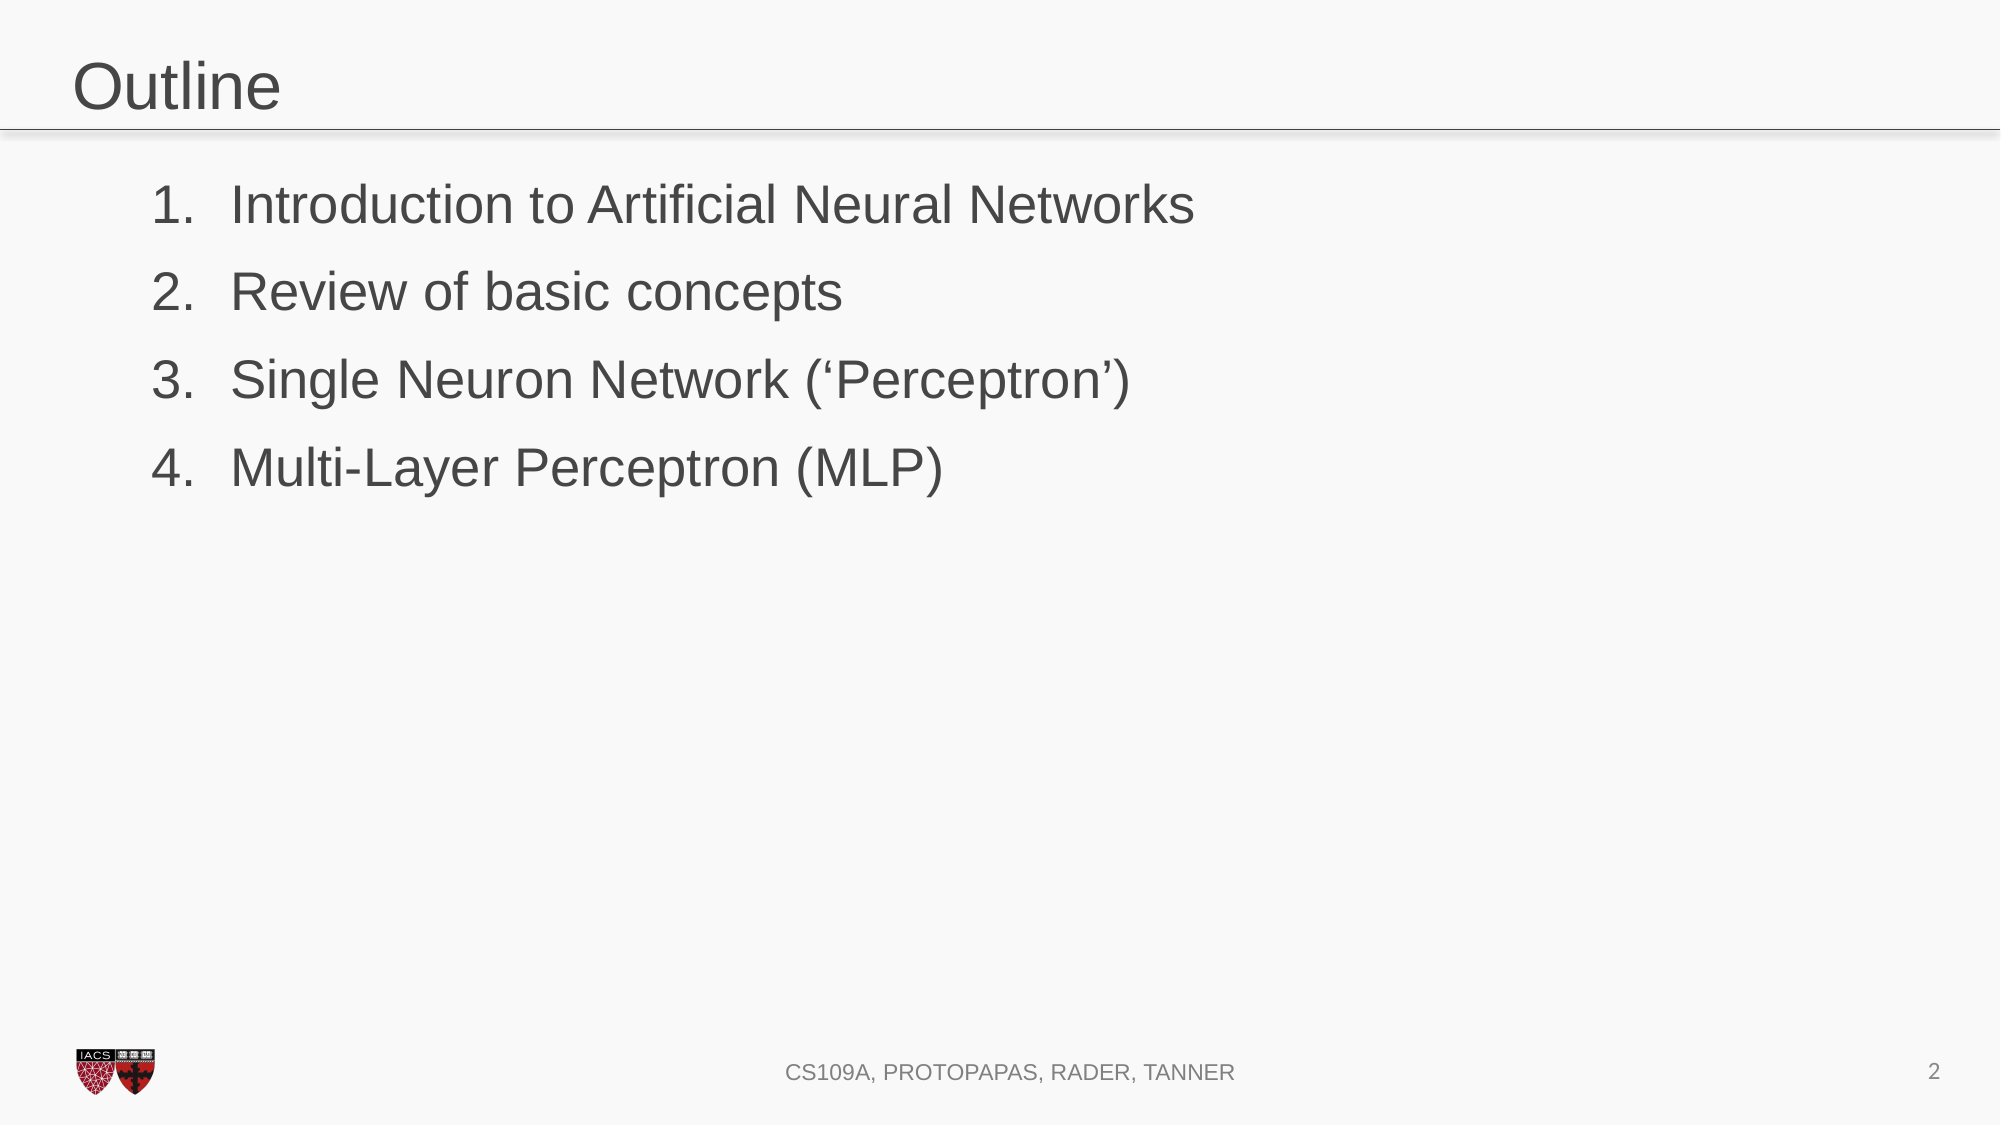

# Outline
Introduction to Artificial Neural Networks
Review of basic concepts
Single Neuron Network (‘Perceptron’)
Multi-Layer Perceptron (MLP)